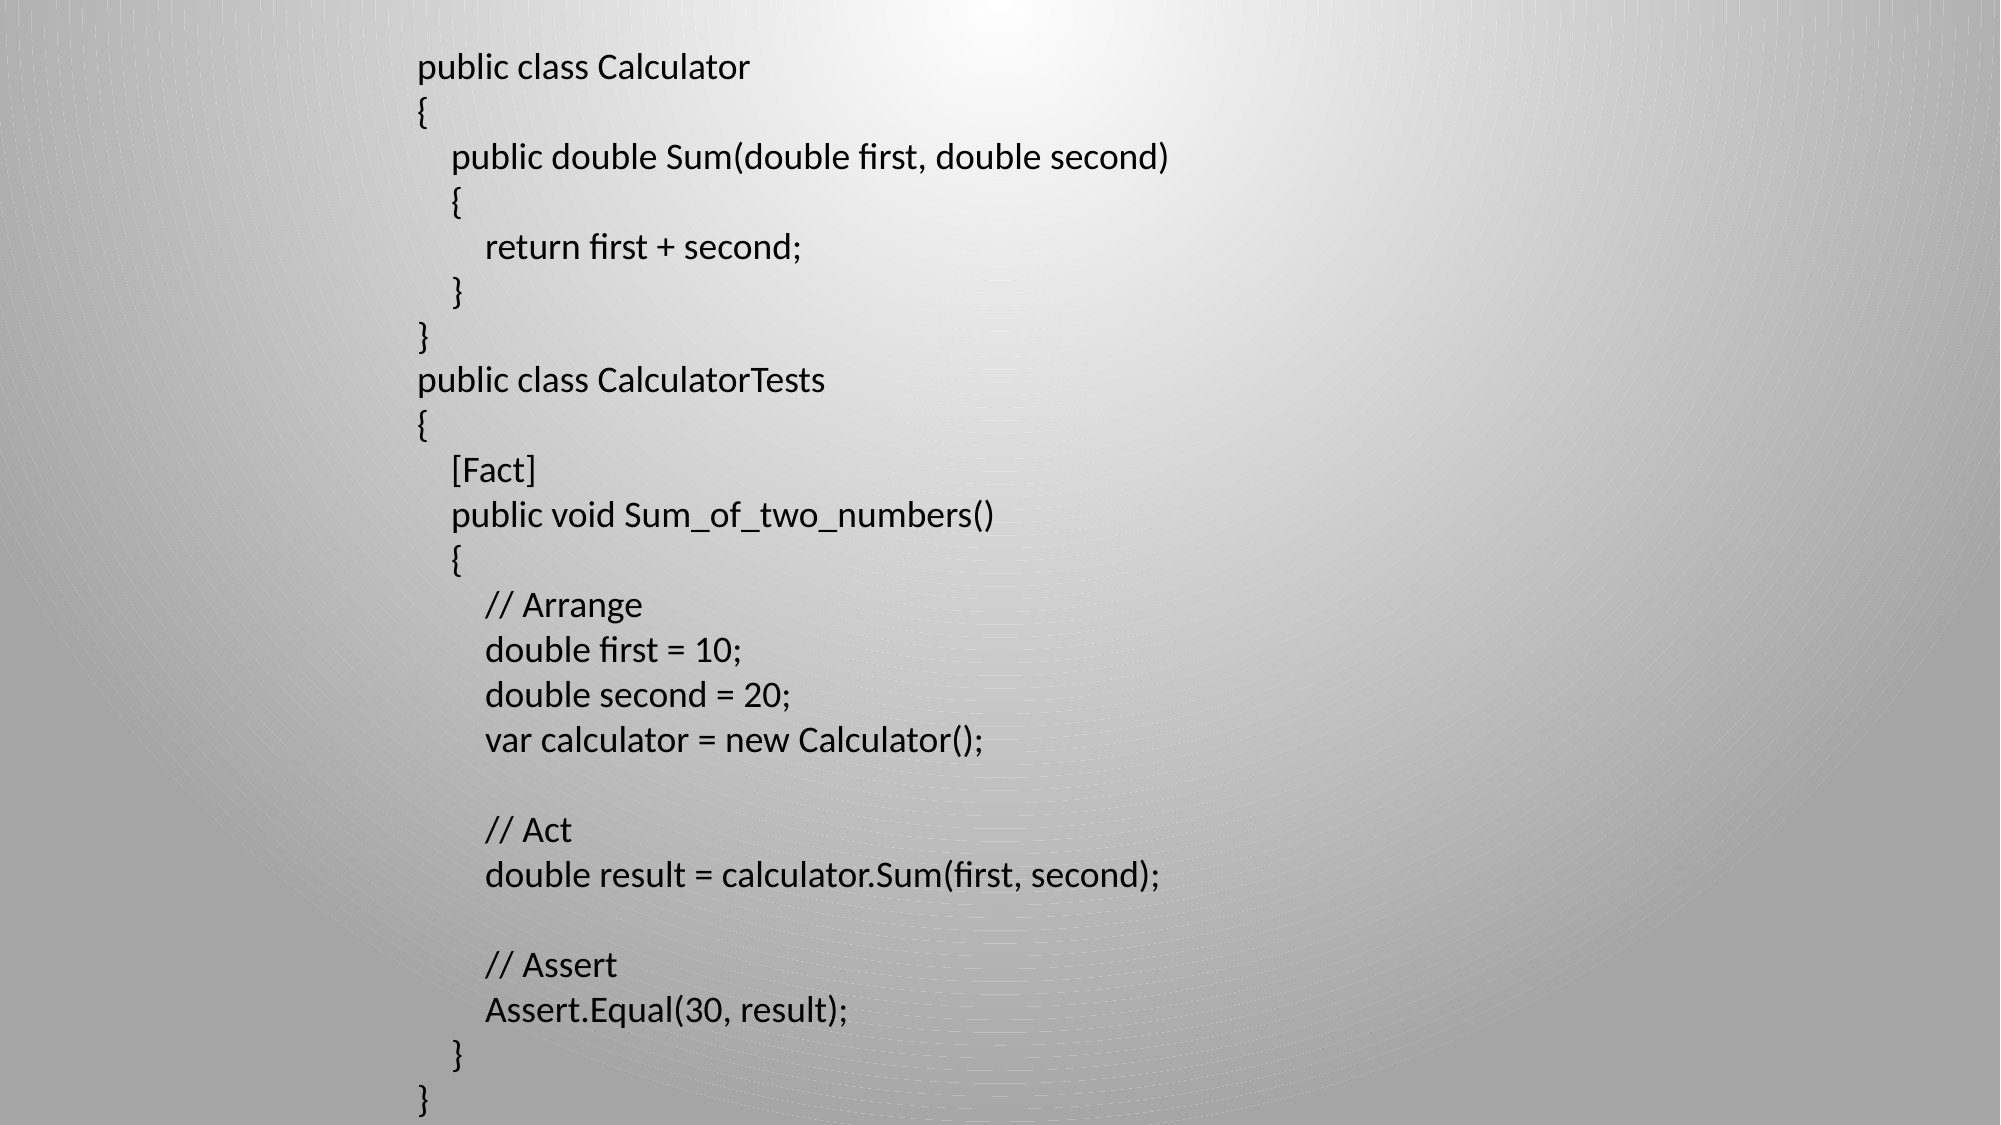

public class Calculator
{
    public double Sum(double first, double second)
    {
        return first + second;
    }
}
public class CalculatorTests
{
    [Fact]
    public void Sum_of_two_numbers()
    {
        // Arrange
        double first = 10;
        double second = 20;
        var calculator = new Calculator();

        // Act
        double result = calculator.Sum(first, second);

        // Assert
        Assert.Equal(30, result);
    }
}